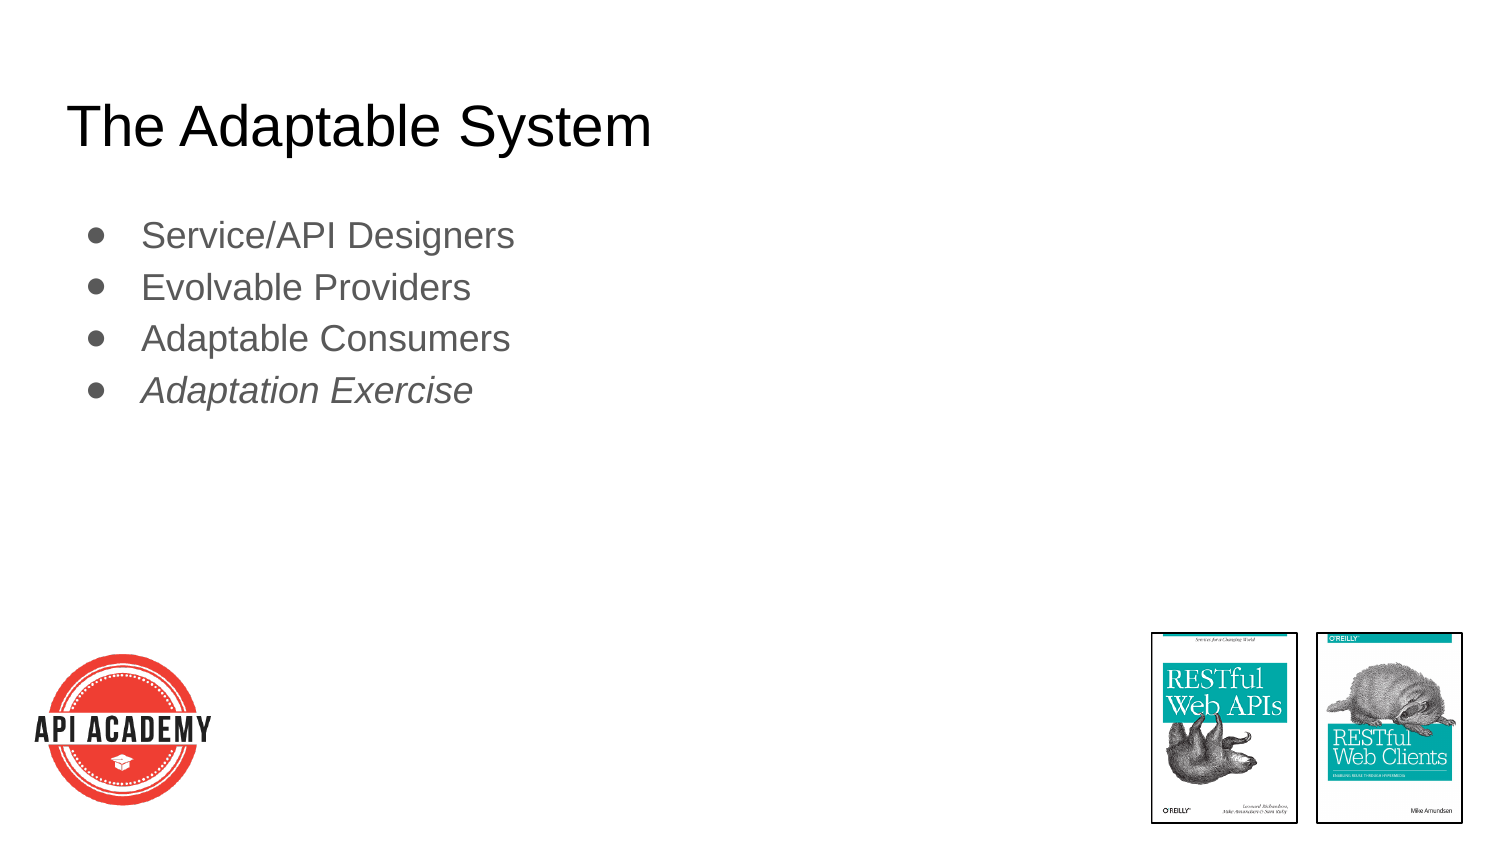

# The Adaptable System
Service/API Designers
Evolvable Providers
Adaptable Consumers
Adaptation Exercise